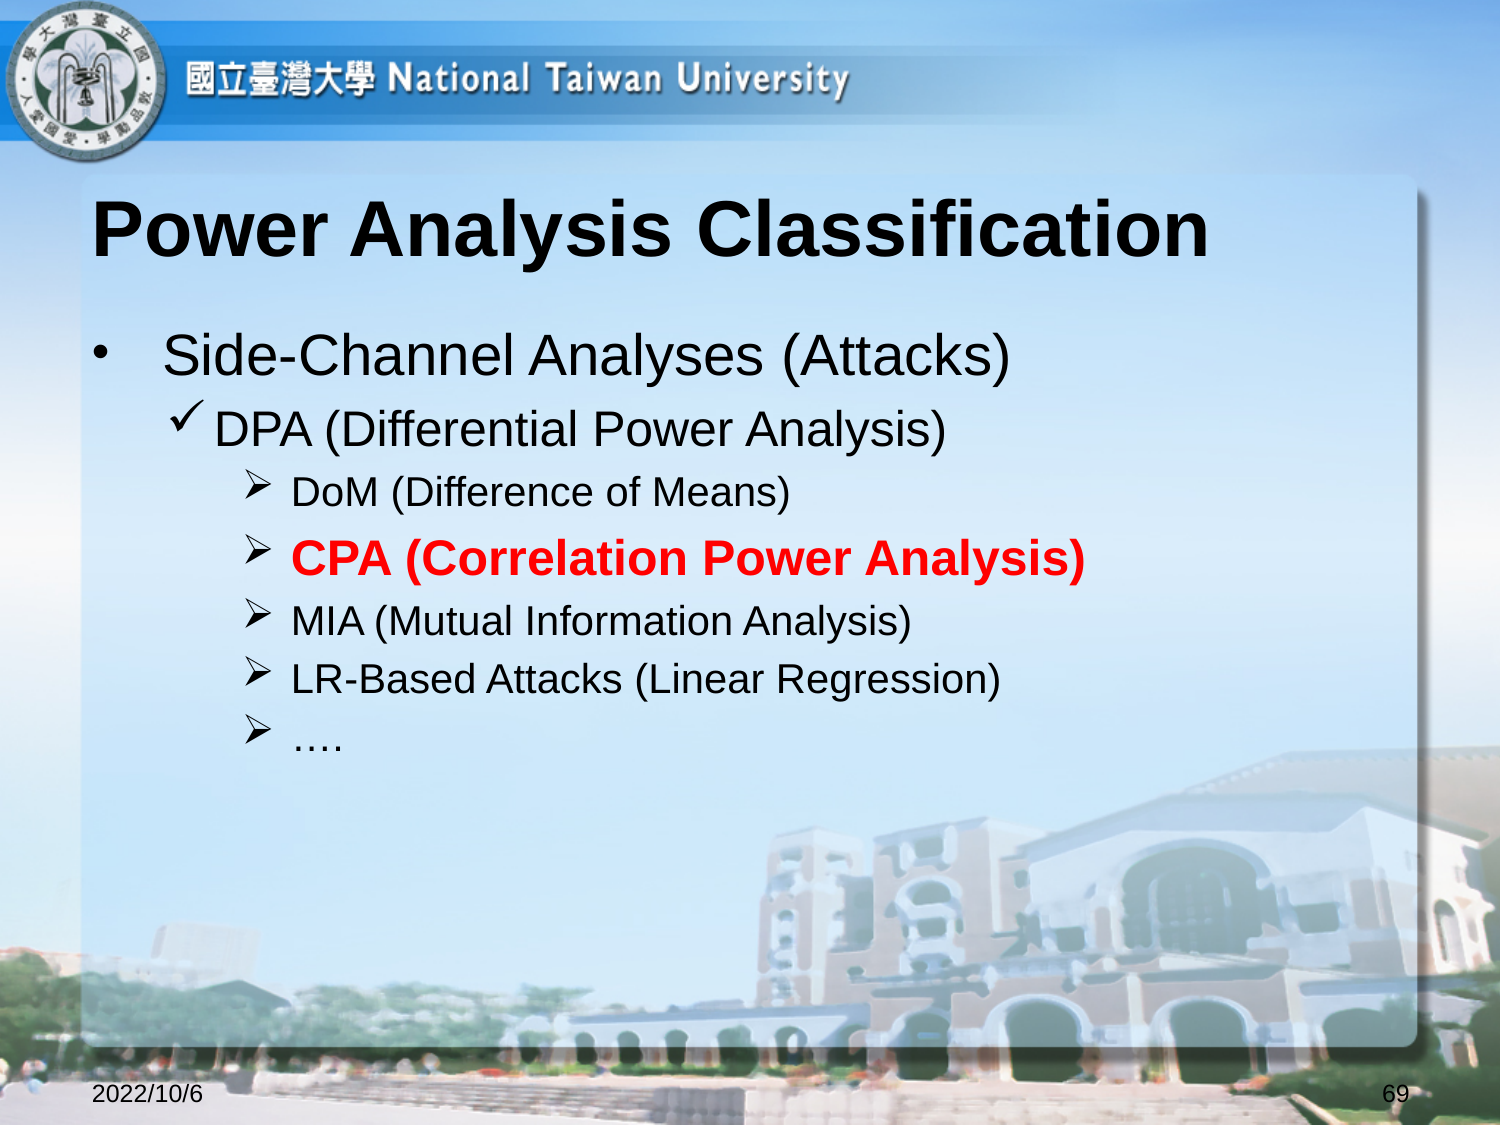

# Power Analysis Classification
 Side-Channel Analyses (Attacks)
DPA (Differential Power Analysis)
 DoM (Difference of Means)
 CPA (Correlation Power Analysis)
 MIA (Mutual Information Analysis)
 LR-Based Attacks (Linear Regression)
 ….
2022/10/6
69